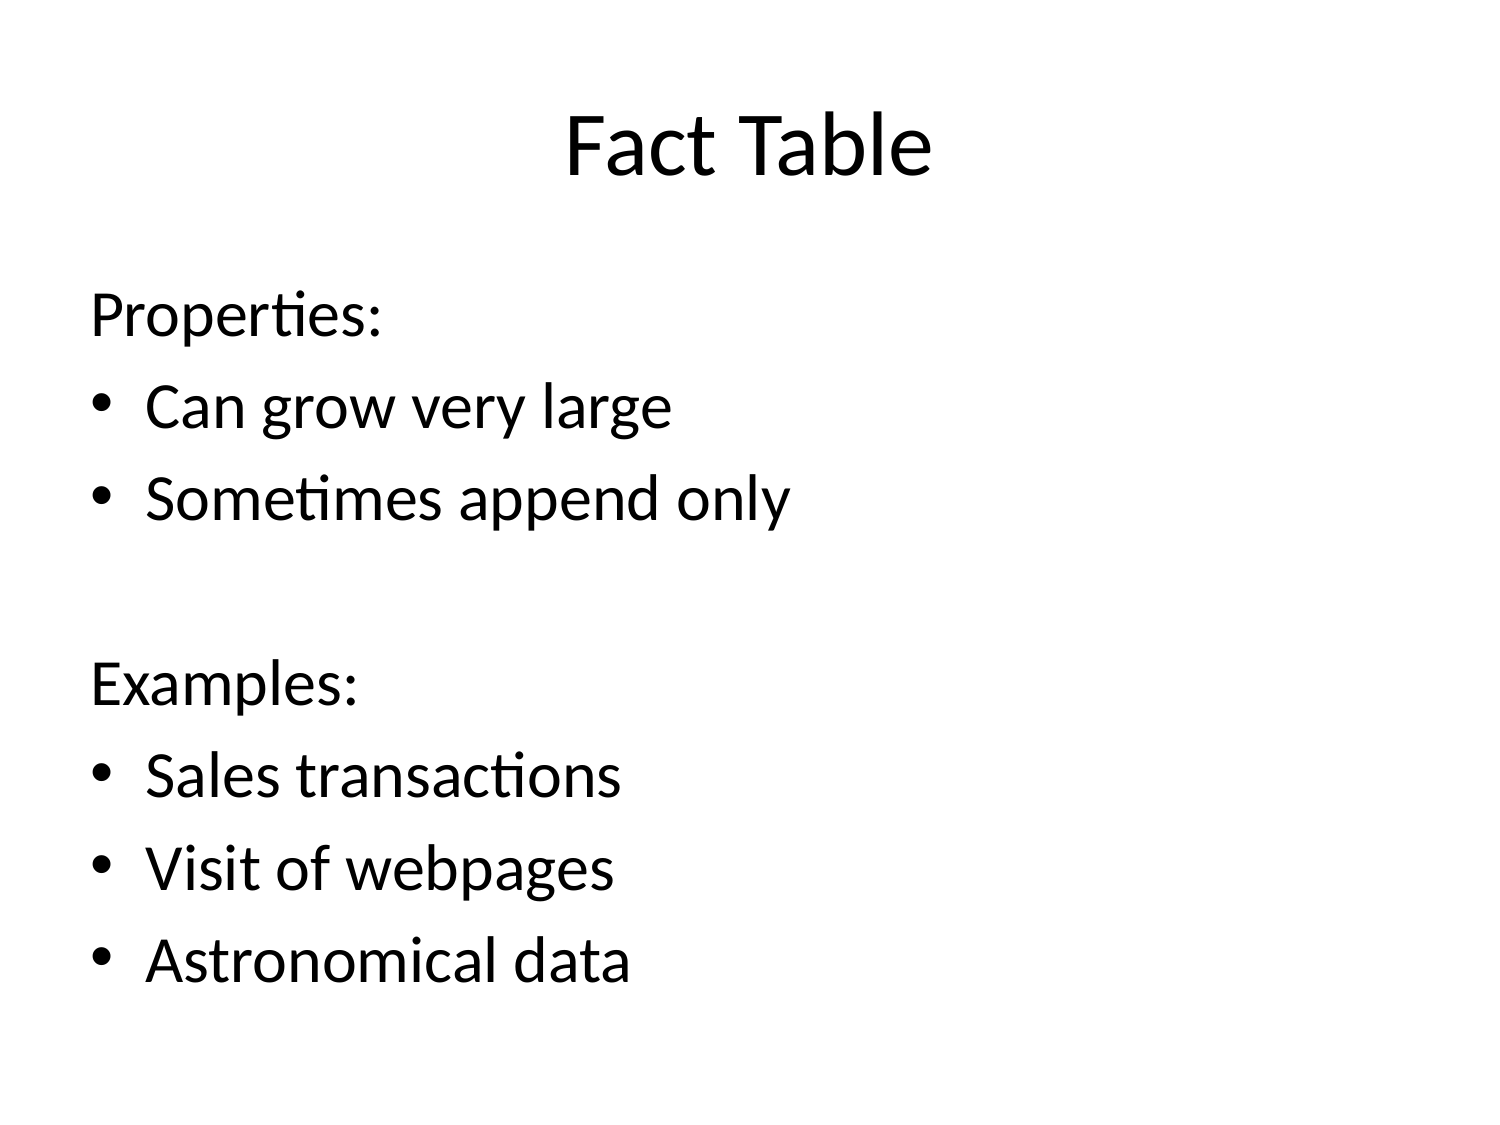

# Fact Table
Properties:
Can grow very large
Sometimes append only

Examples:
Sales transactions
Visit of webpages
Astronomical data